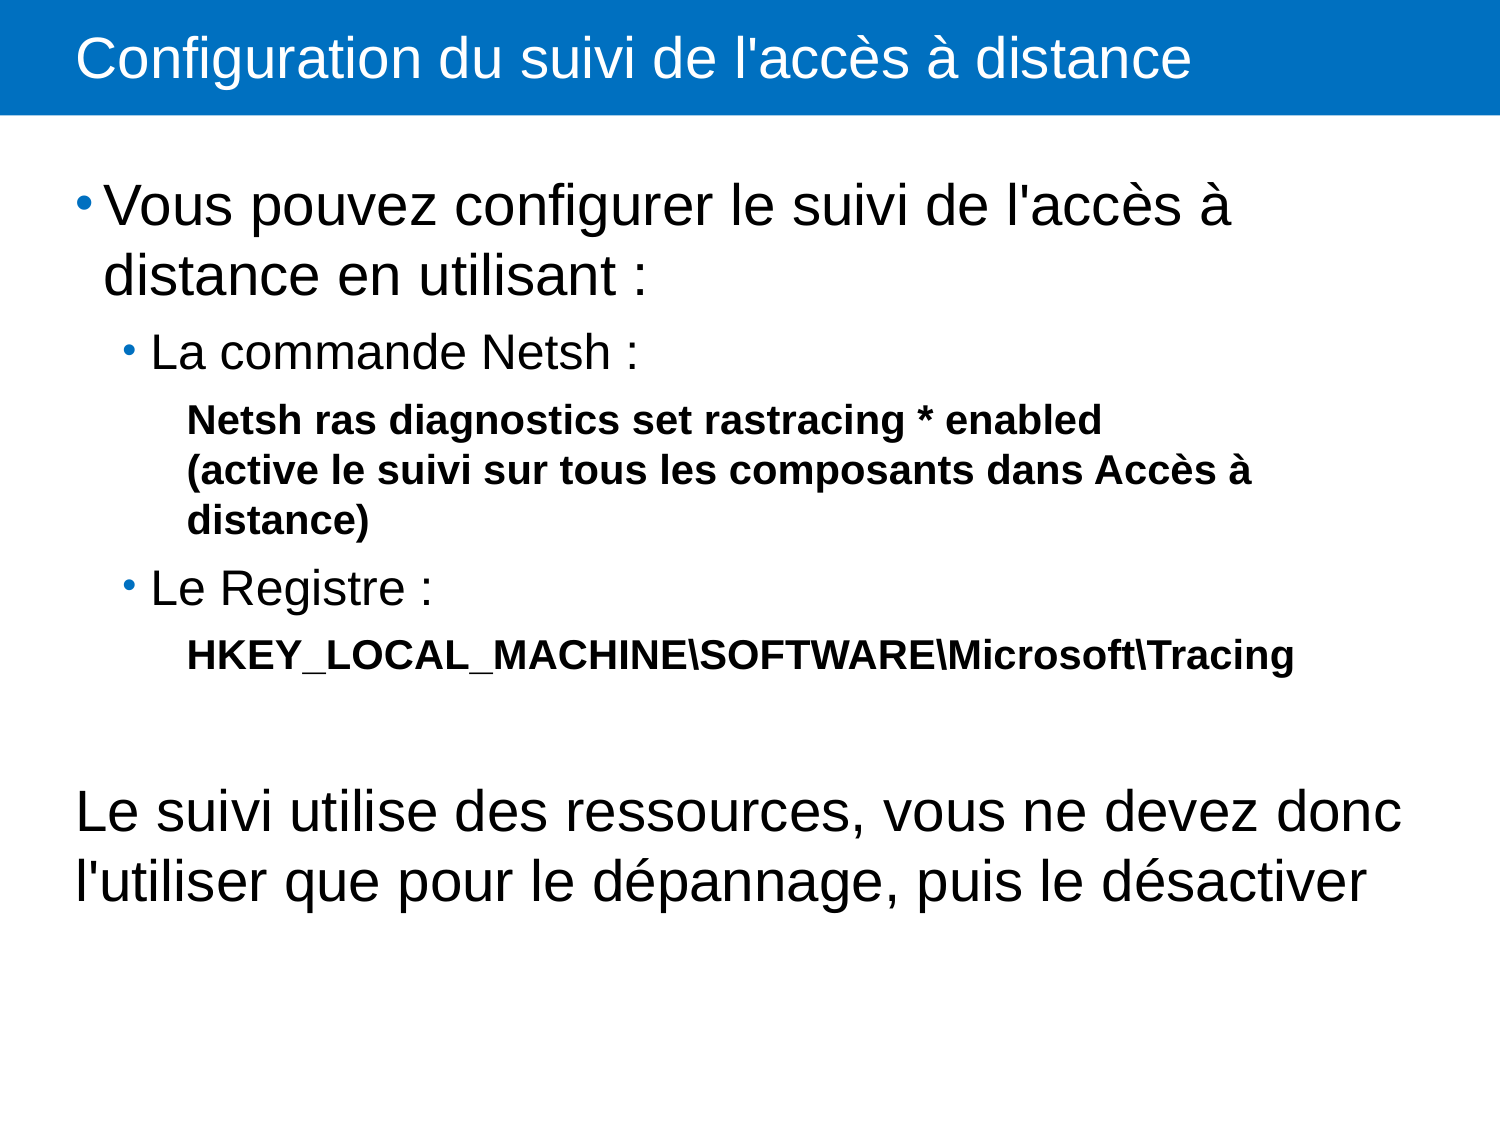

# Configuration du suivi de l'accès à distance
Vous pouvez configurer le suivi de l'accès à distance en utilisant :
La commande Netsh :
Netsh ras diagnostics set rastracing * enabled
(active le suivi sur tous les composants dans Accès à distance)
Le Registre :
HKEY_LOCAL_MACHINE\SOFTWARE\Microsoft\Tracing

Le suivi utilise des ressources, vous ne devez donc l'utiliser que pour le dépannage, puis le désactiver